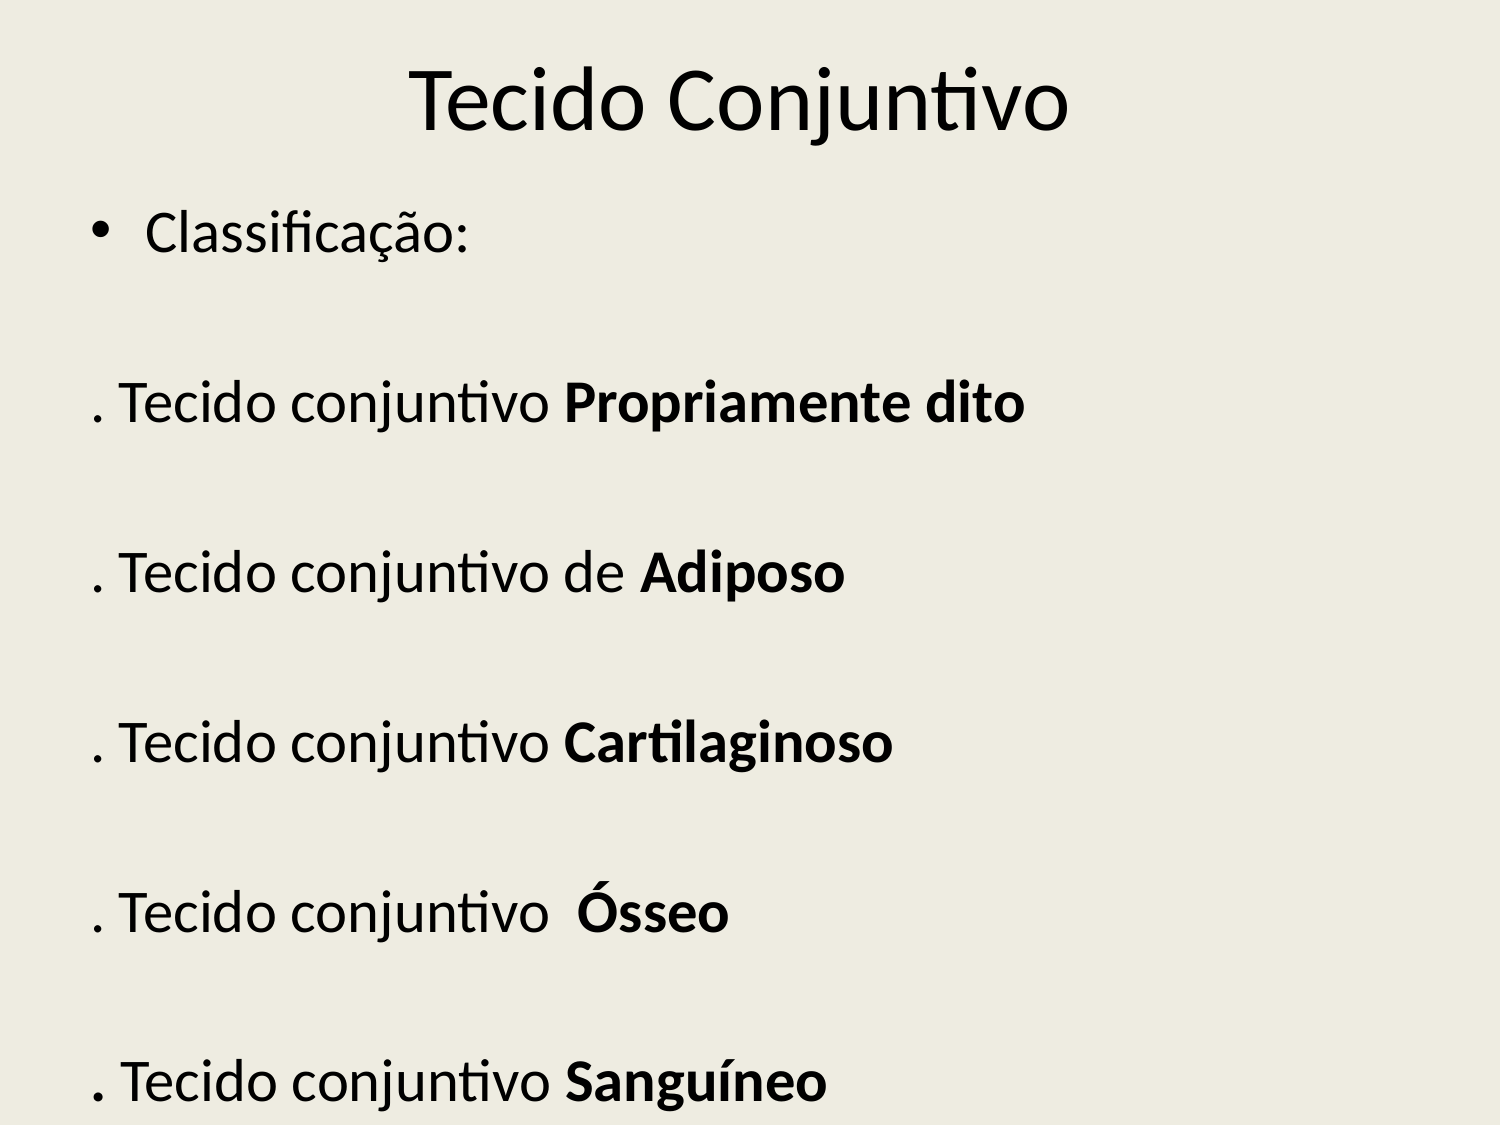

# Tecido Conjuntivo
Classificação:

. Tecido conjuntivo Propriamente dito

. Tecido conjuntivo de Adiposo

. Tecido conjuntivo Cartilaginoso

. Tecido conjuntivo  Ósseo

. Tecido conjuntivo Sanguíneo